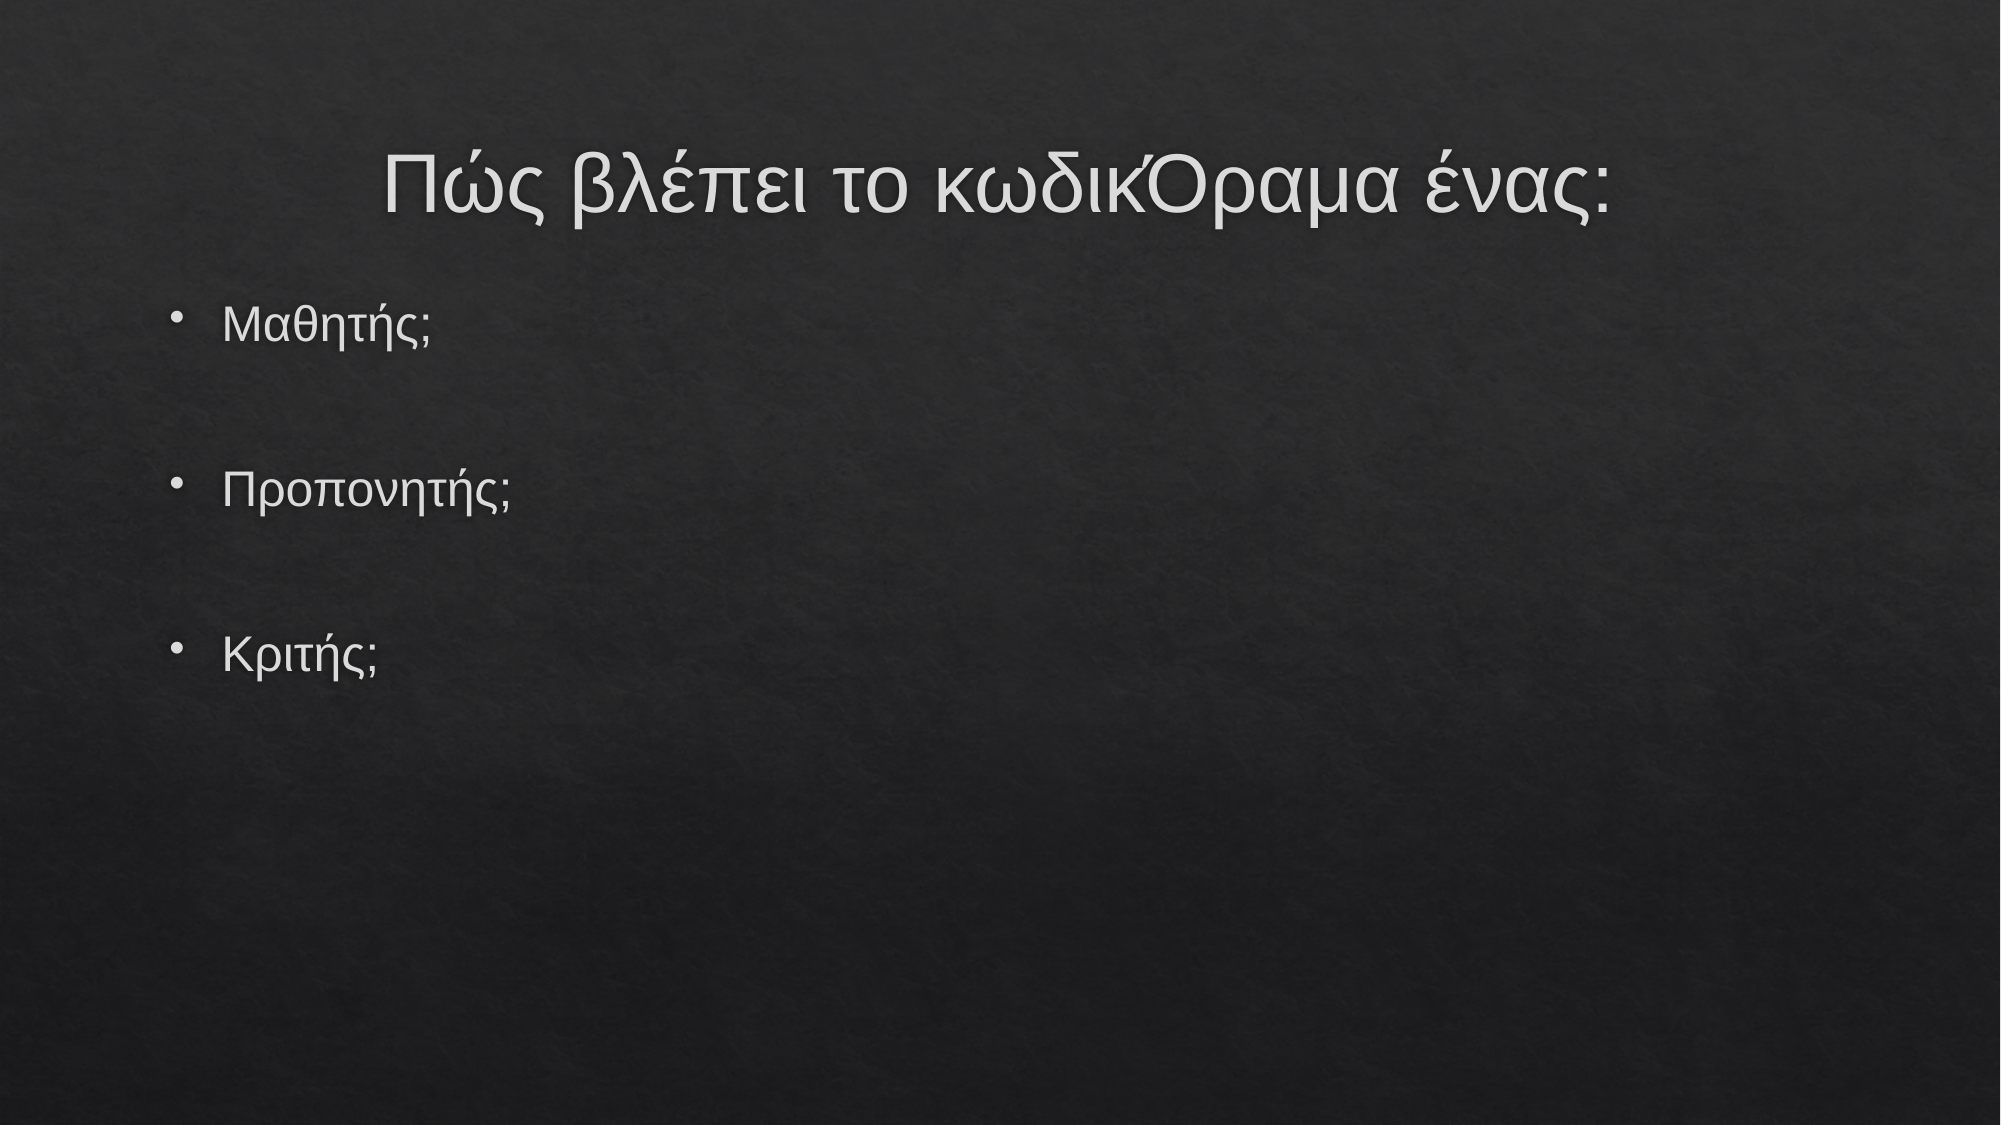

# Πώς βλέπει το κωδικΌραμα ένας:
Μαθητής;

Προπονητής;

Κριτής;